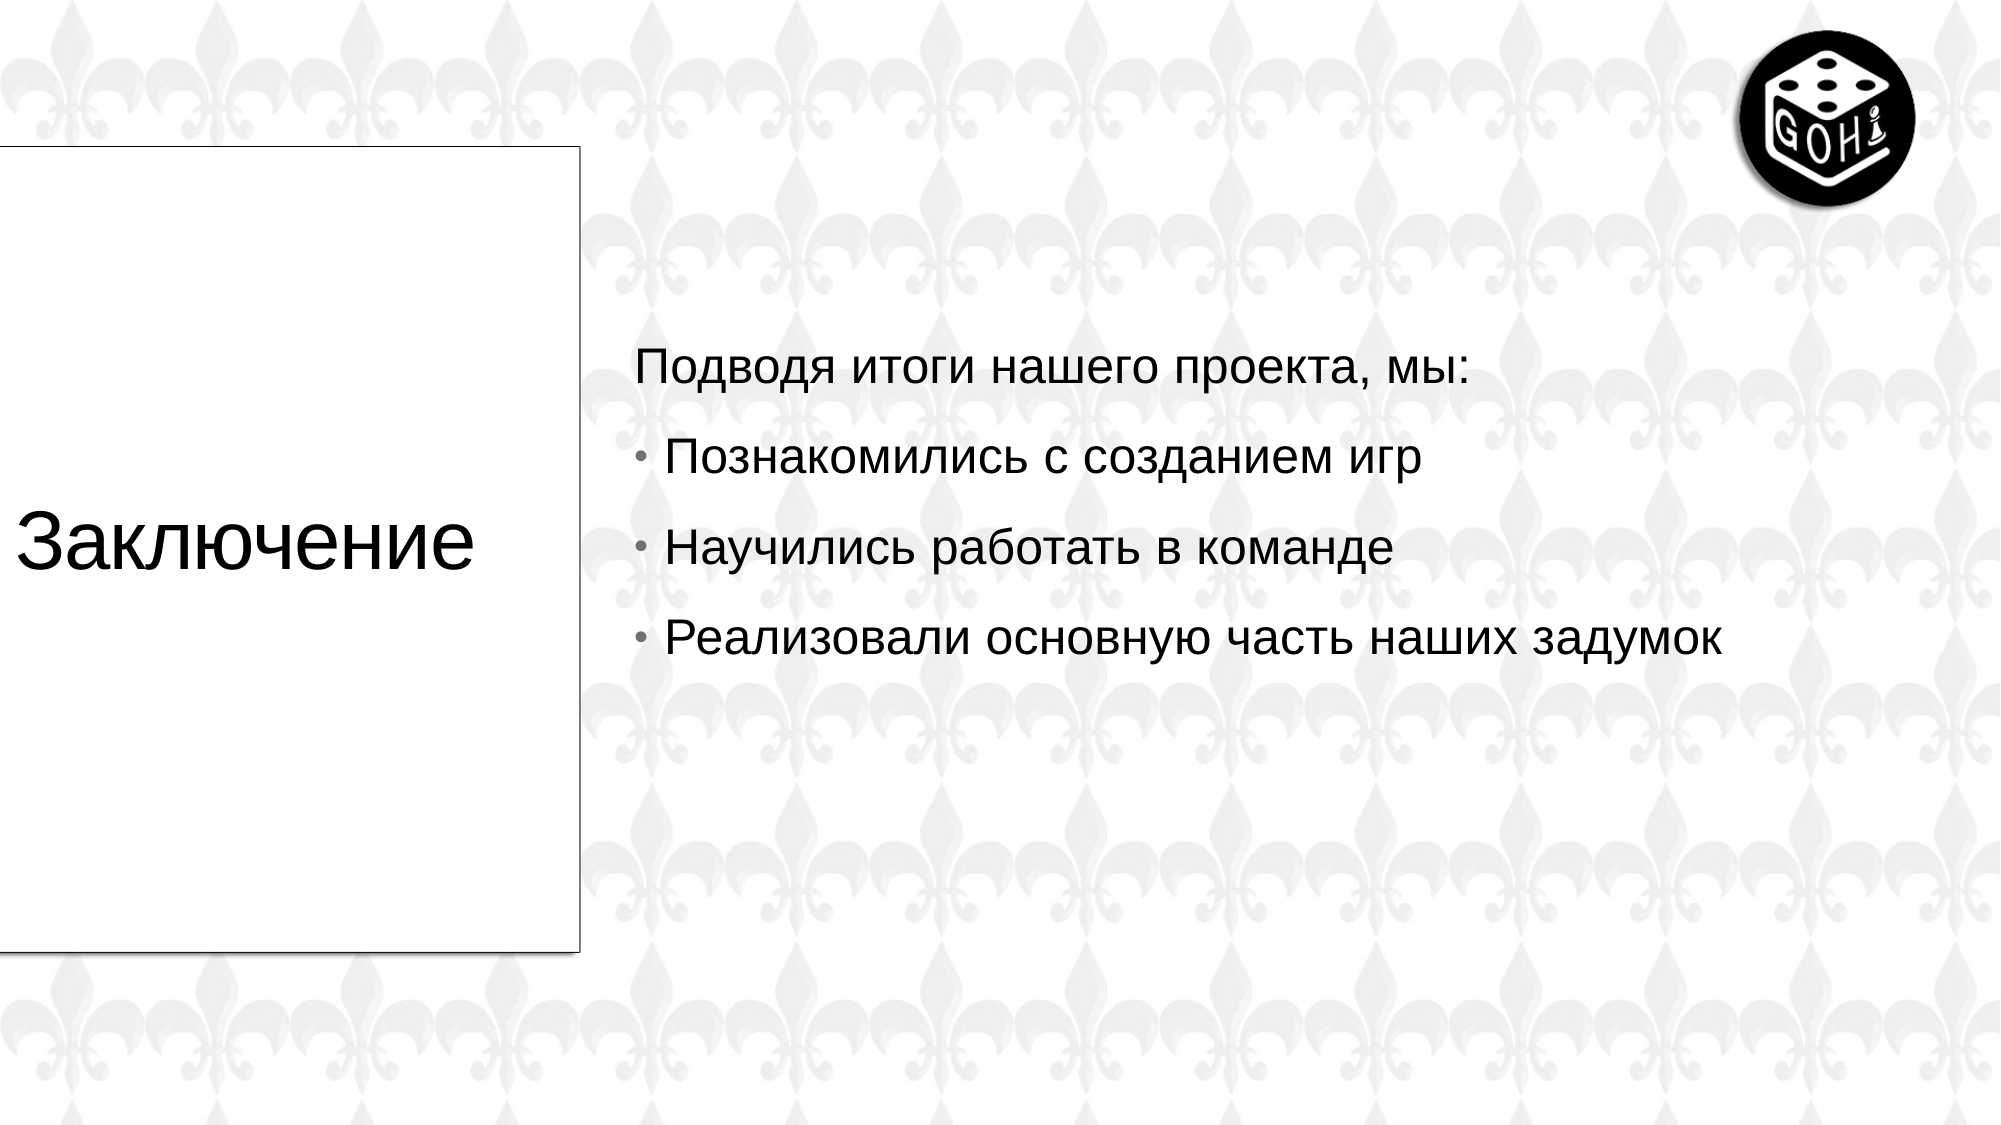

Подводя итоги нашего проекта, мы:
Познакомились с созданием игр
Научились работать в команде
Реализовали основную часть наших задумок

# Заключение